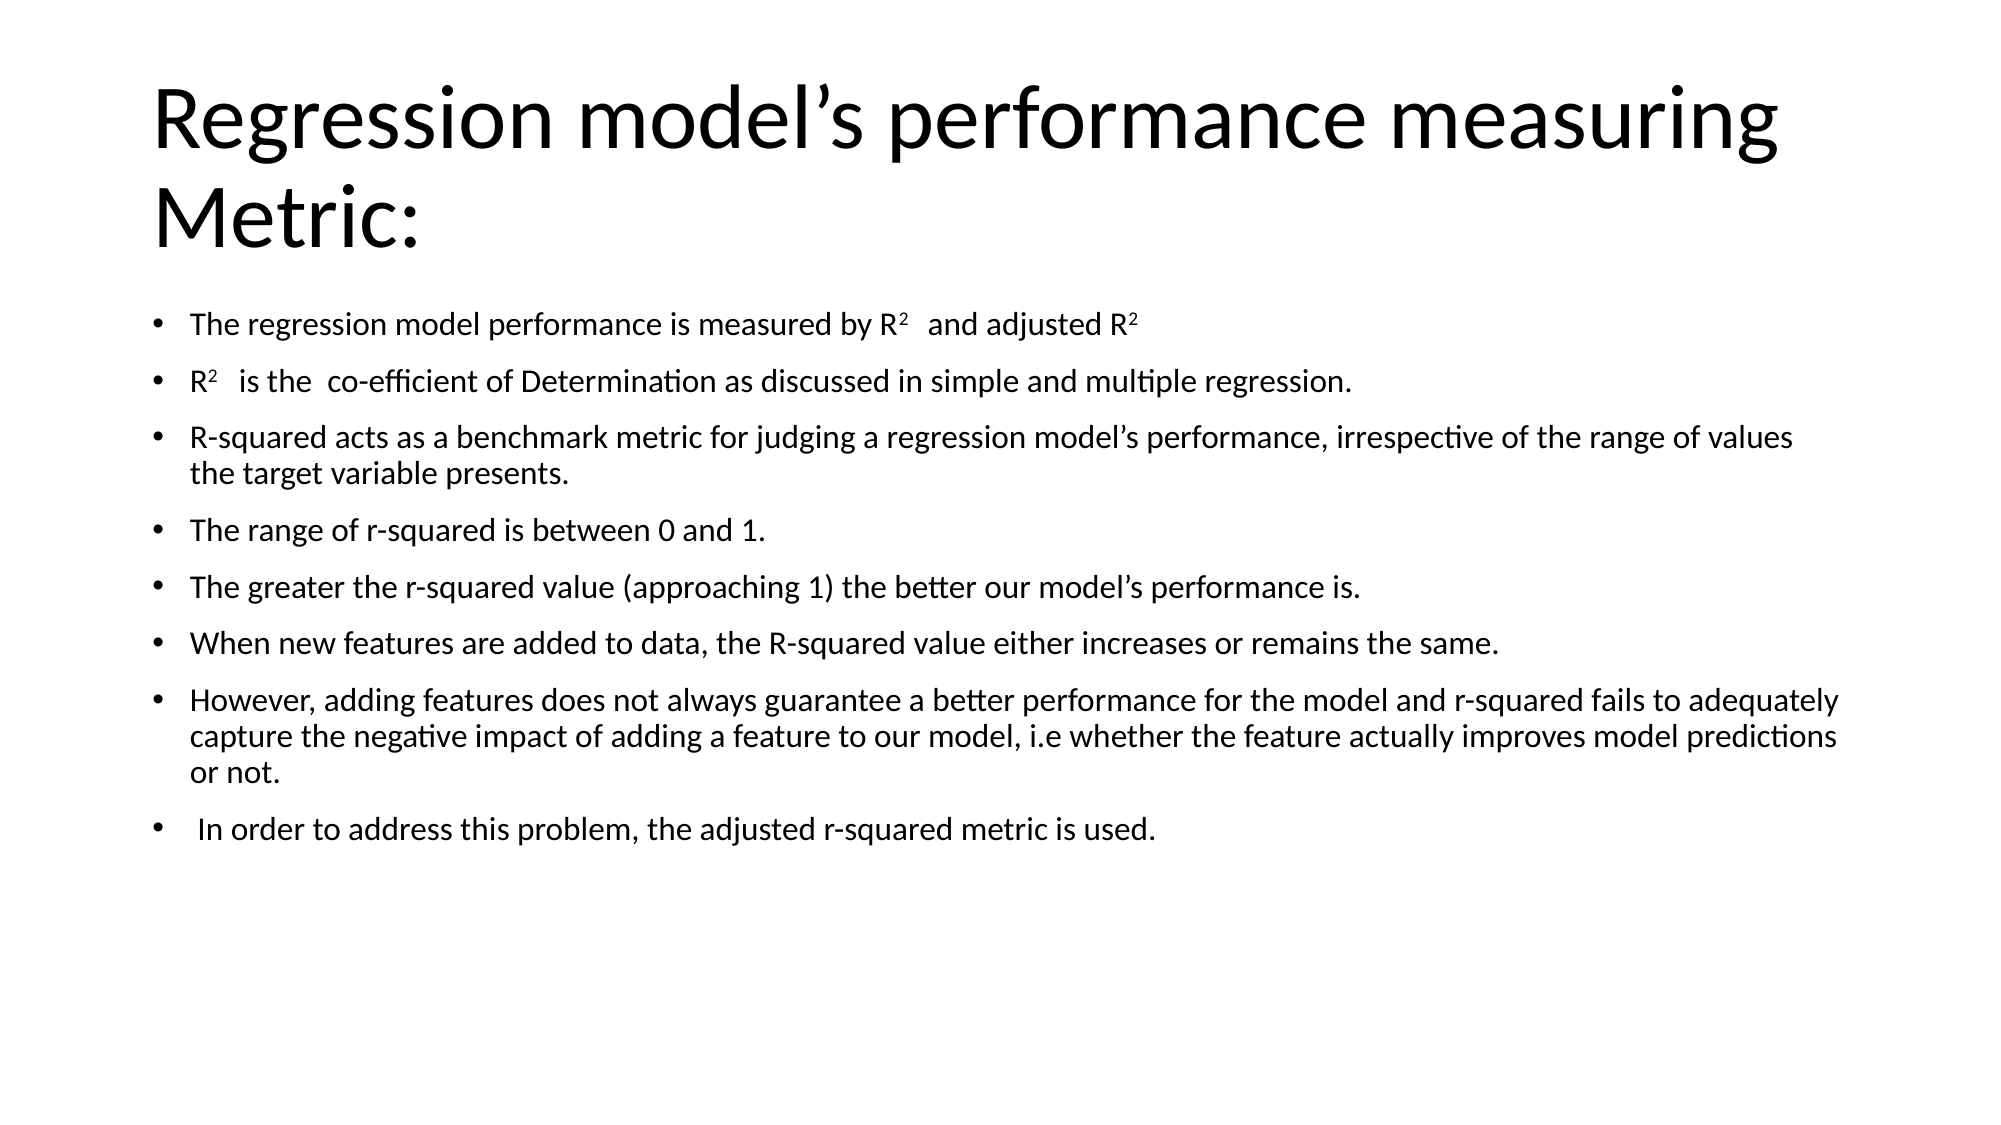

# Regression model’s performance measuring Metric:
The regression model performance is measured by R2   and adjusted R2
R2     is the  co-efficient of Determination as discussed in simple and multiple regression.
R-squared acts as a benchmark metric for judging a regression model’s performance, irrespective of the range of values the target variable presents.
The range of r-squared is between 0 and 1.
The greater the r-squared value (approaching 1) the better our model’s performance is.
When new features are added to data, the R-squared value either increases or remains the same.
However, adding features does not always guarantee a better performance for the model and r-squared fails to adequately capture the negative impact of adding a feature to our model, i.e whether the feature actually improves model predictions or not.
 In order to address this problem, the adjusted r-squared metric is used.